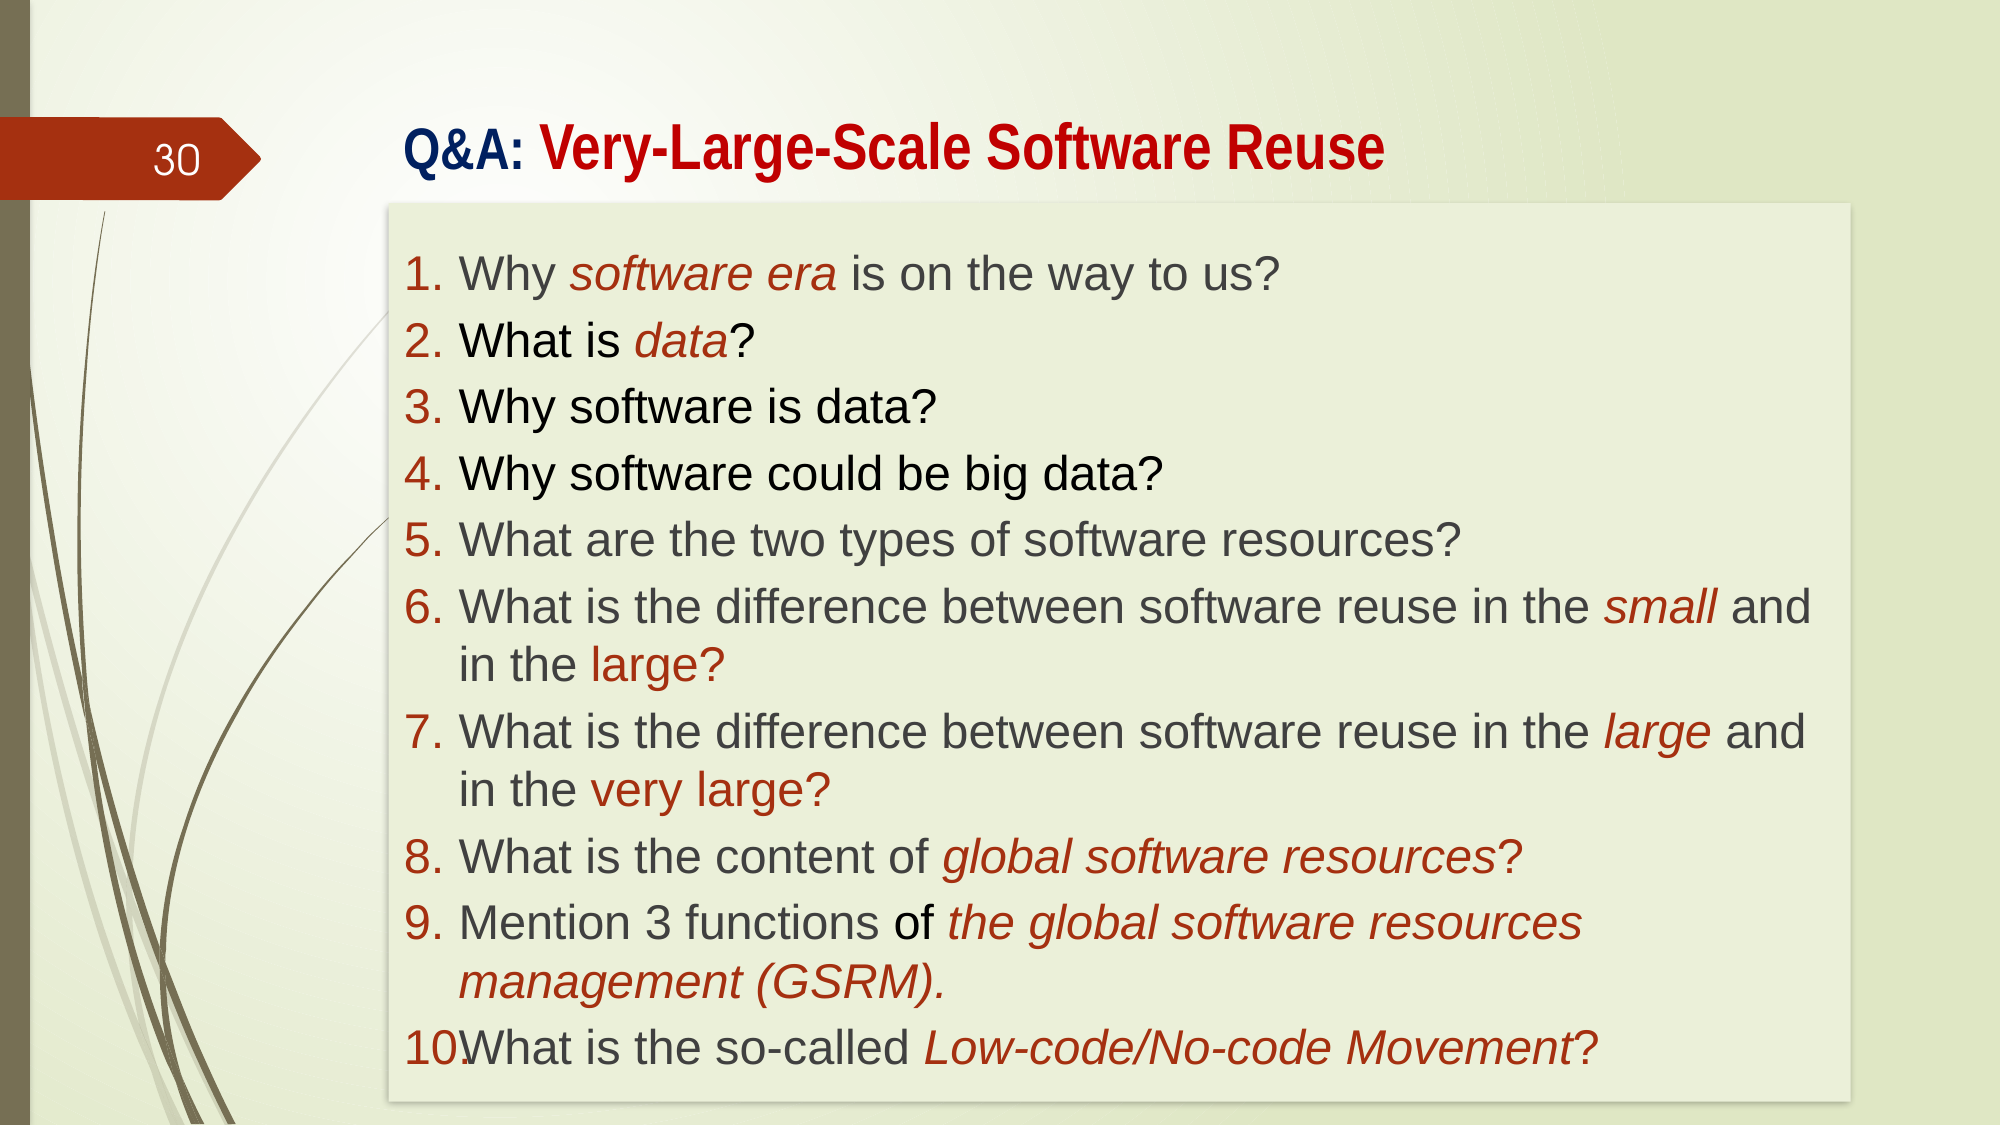

# Q&A: Very-Large-Scale Software Reuse
30

Why software era is on the way to us?
What is data?
Why software is data?
Why software could be big data?
What are the two types of software resources?
What is the difference between software reuse in the small and in the large?
What is the difference between software reuse in the large and in the very large?
What is the content of global software resources?
Mention 3 functions of the global software resources management (GSRM).
What is the so-called Low-code/No-code Movement?